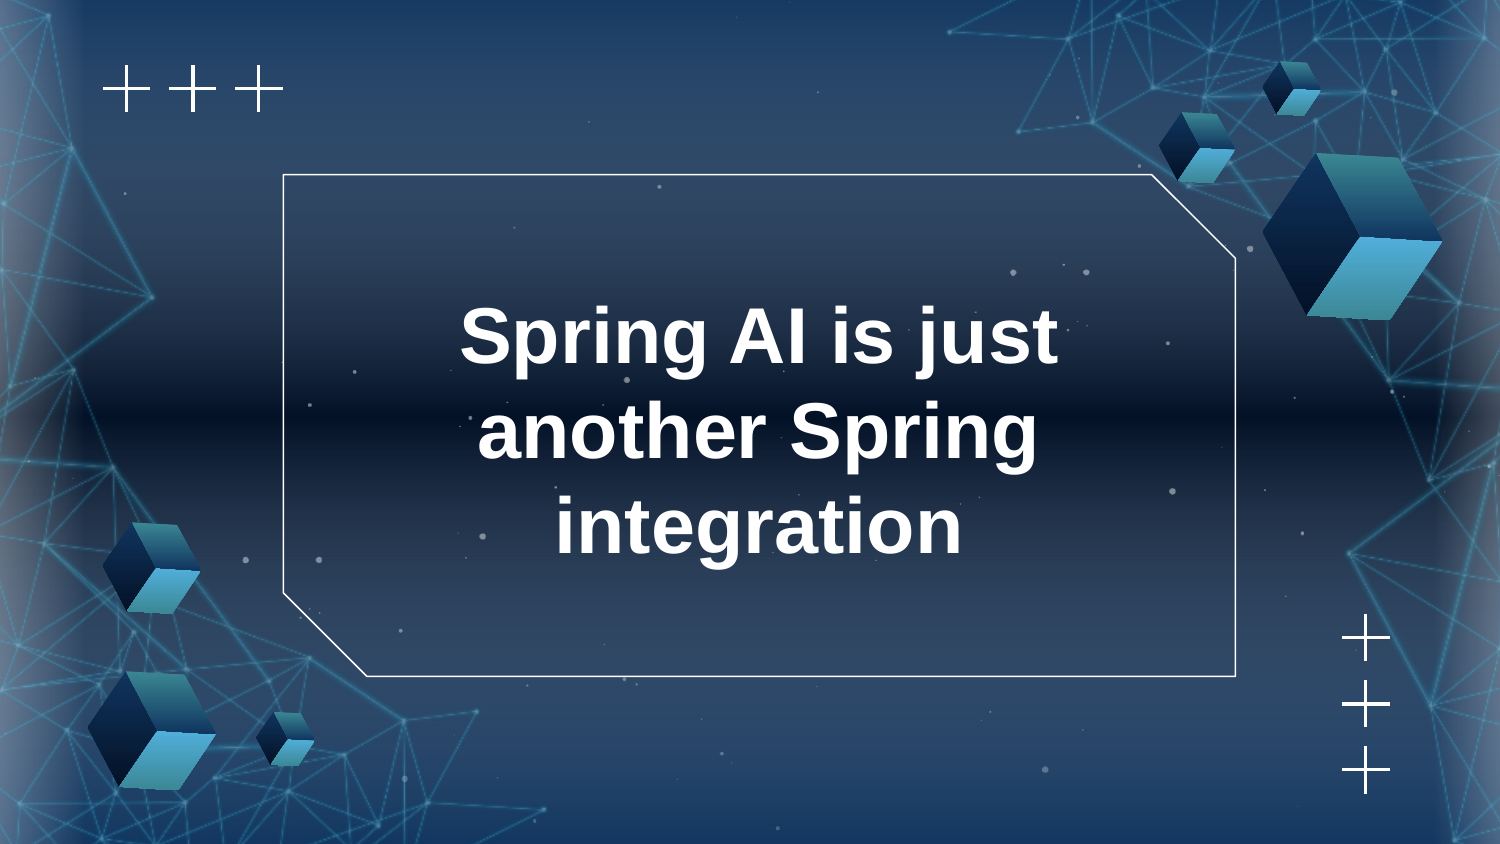

# Spring AI is just another Spring integration